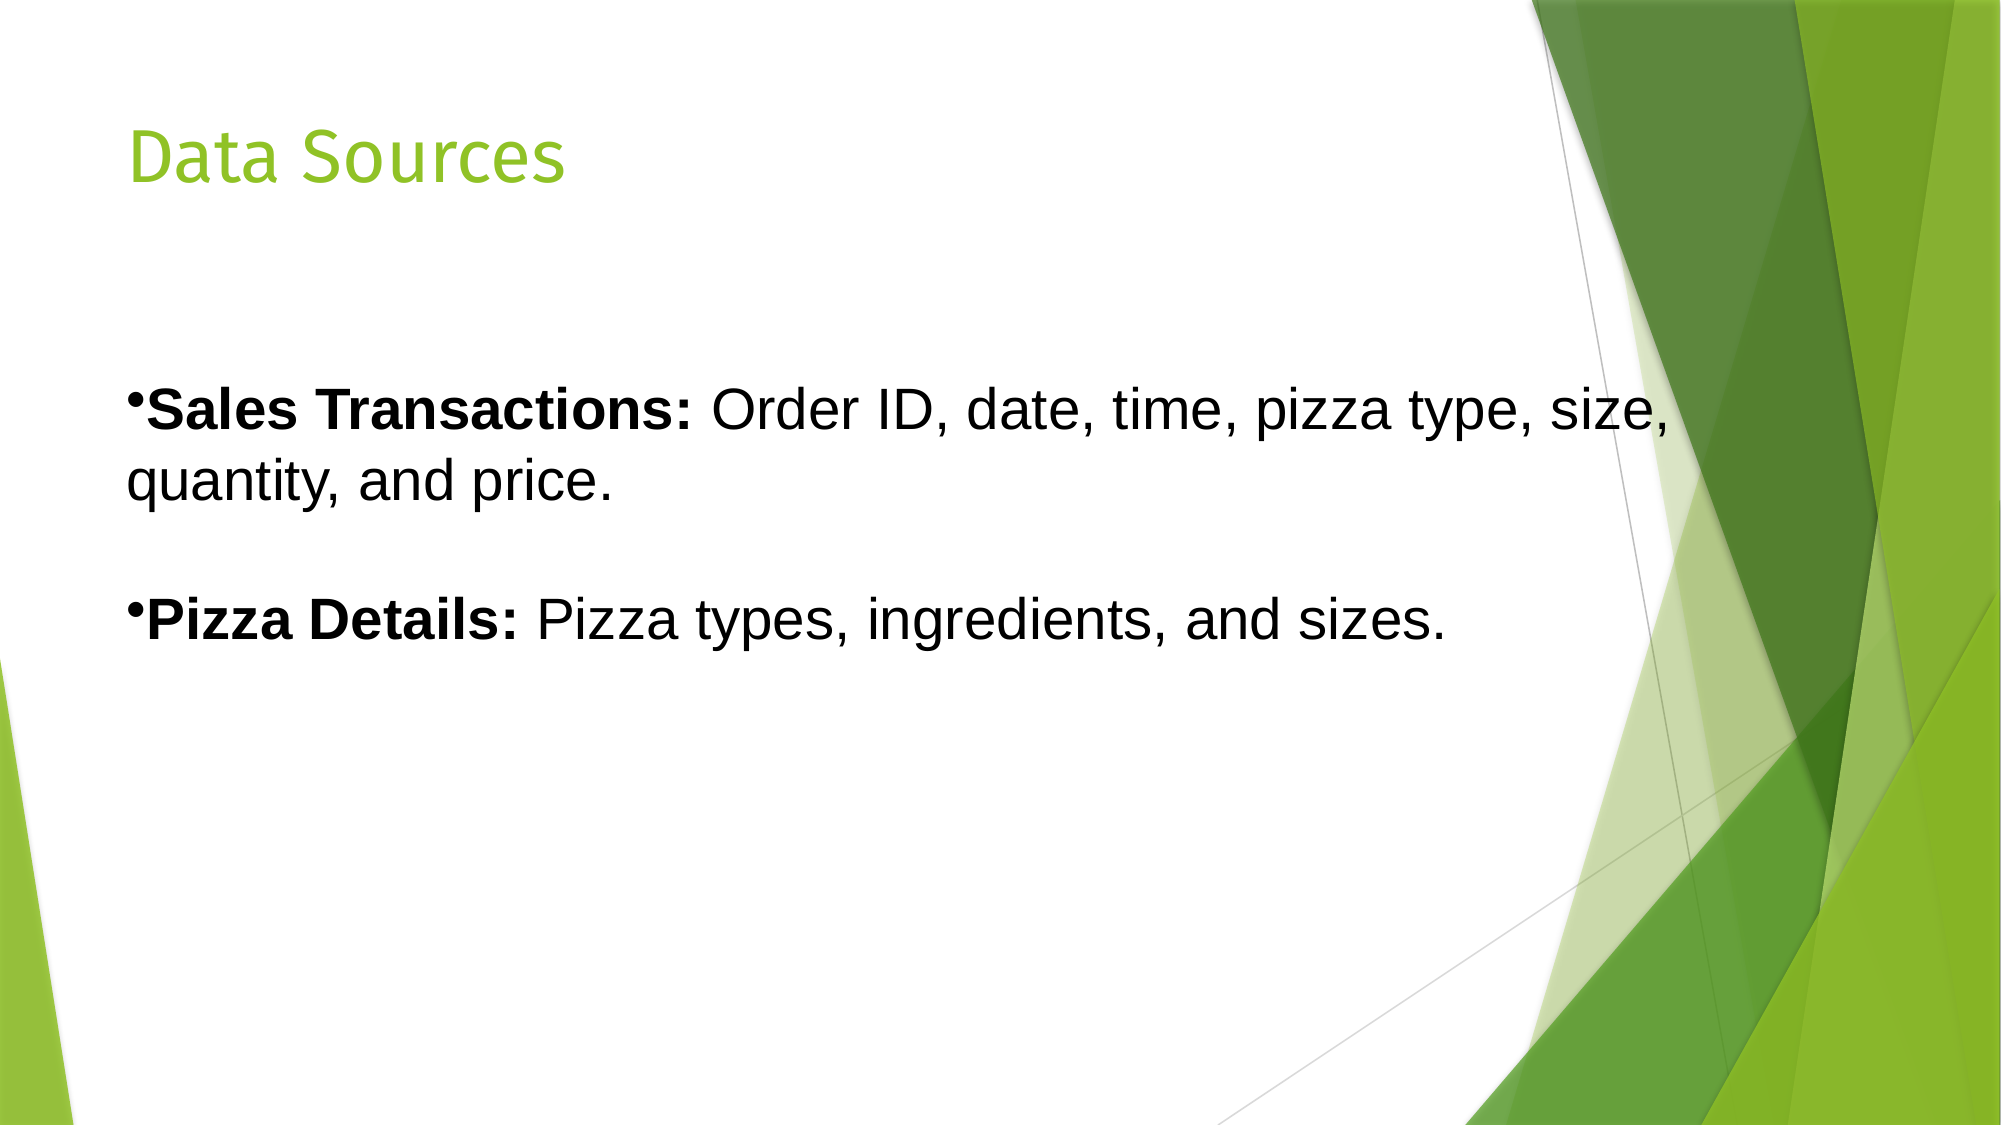

# Data Sources
Sales Transactions: Order ID, date, time, pizza type, size,
quantity, and price.

Pizza Details: Pizza types, ingredients, and sizes.